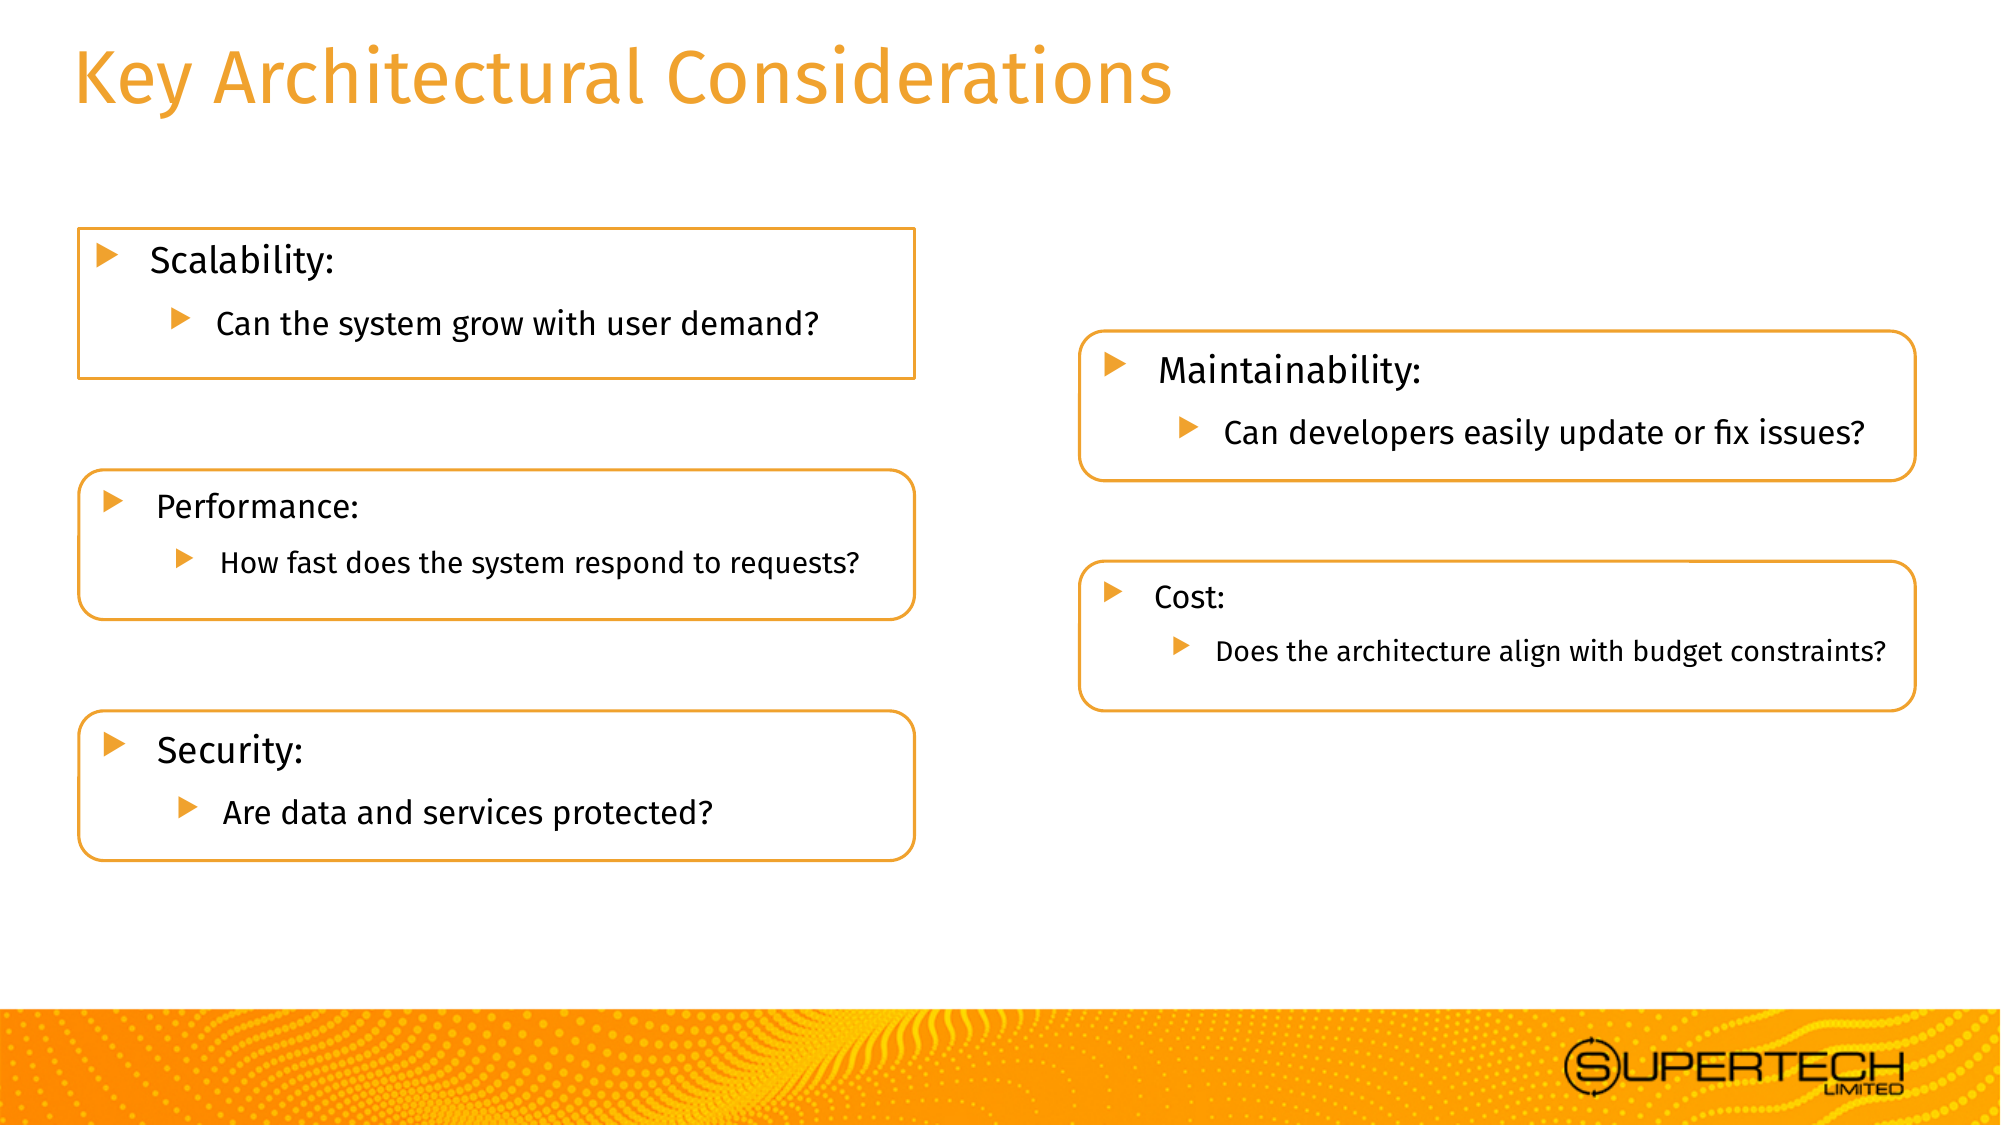

# Key Architectural Considerations
Scalability:
Can the system grow with user demand?

Maintainability:
Can developers easily update or fix issues?

Performance:
How fast does the system respond to requests?

Cost:
Does the architecture align with budget constraints?

Security:
Are data and services protected?